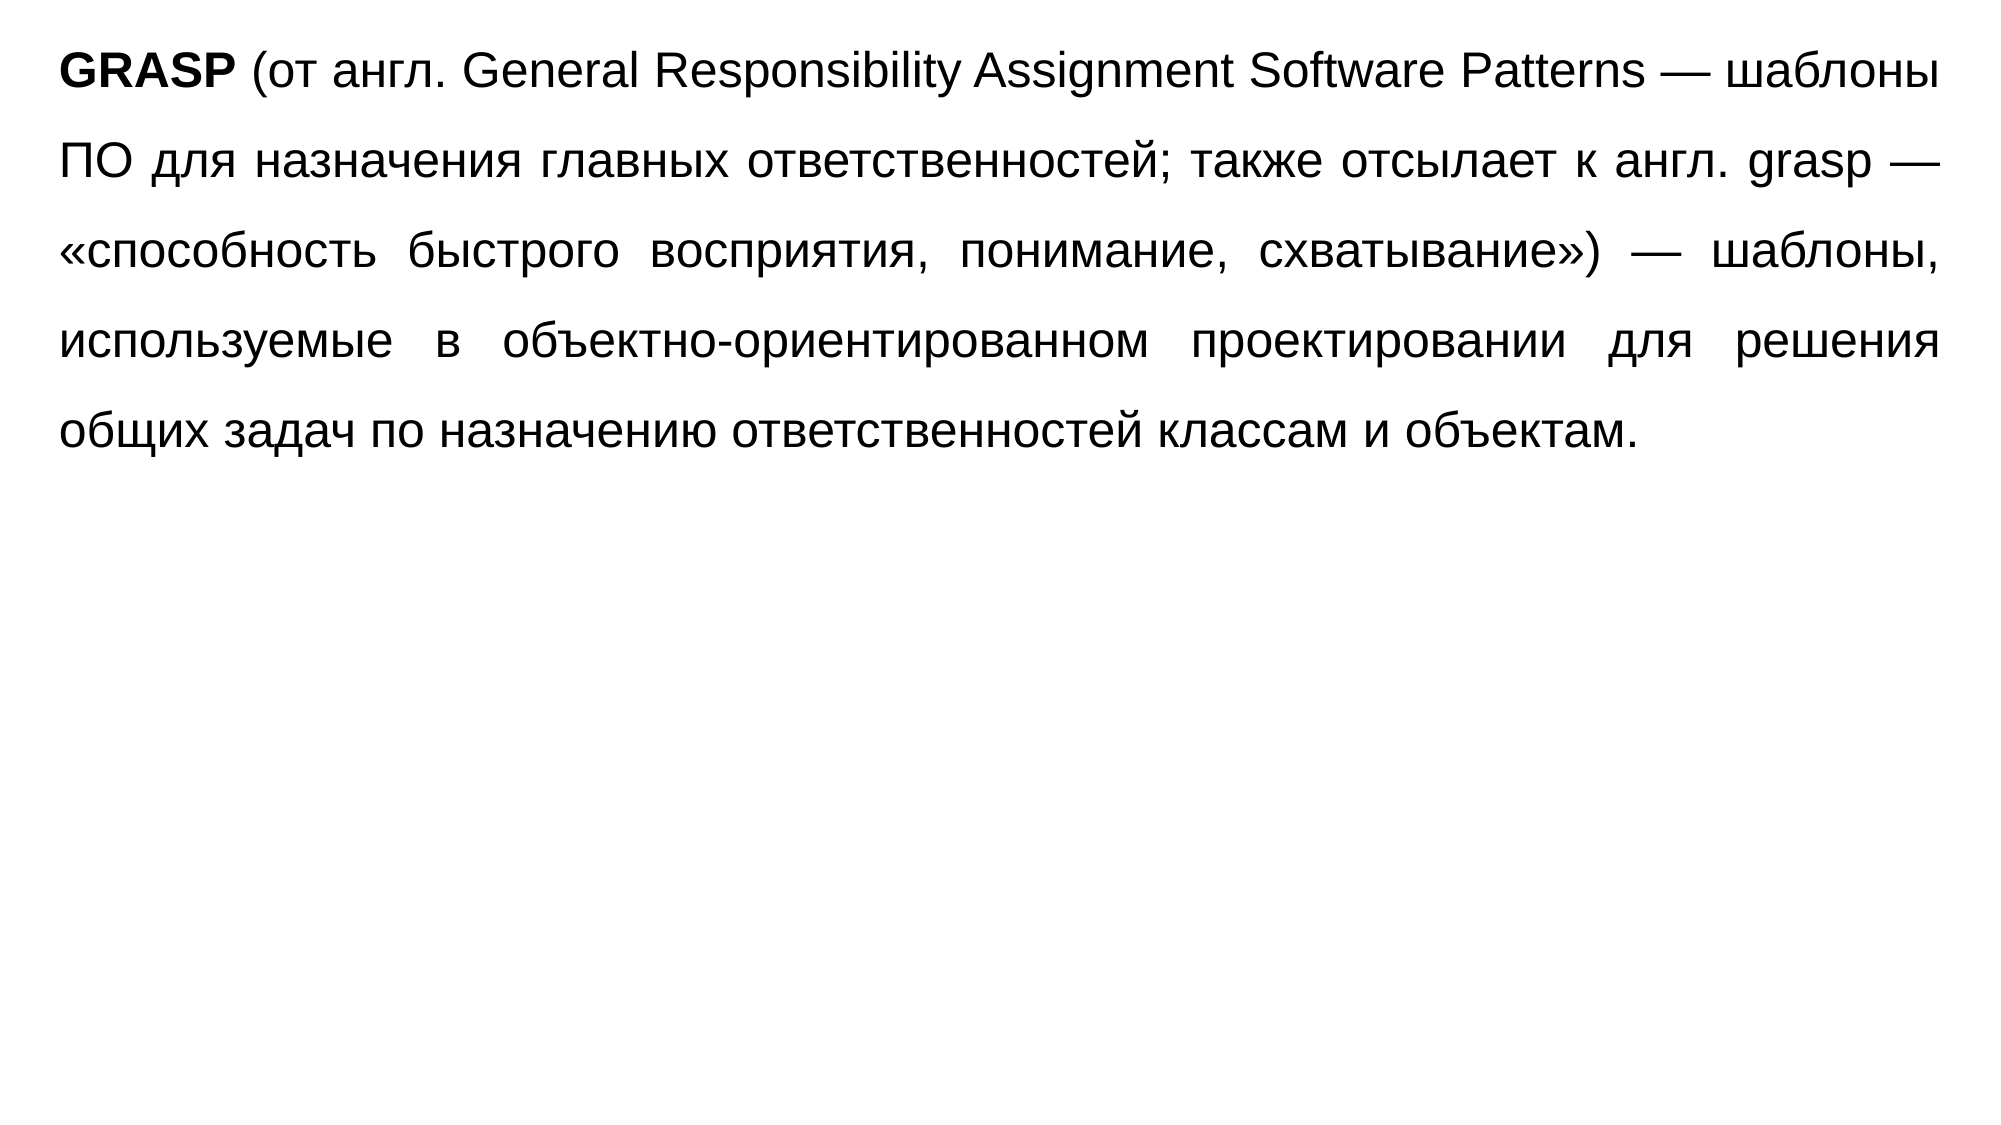

GRASP (от англ. General Responsibility Assignment Software Patterns — шаблоны ПО для назначения главных ответственностей; также отсылает к англ. grasp — «способность быстрого восприятия, понимание, схватывание») — шаблоны, используемые в объектно-ориентированном проектировании для решения общих задач по назначению ответственностей классам и объектам.